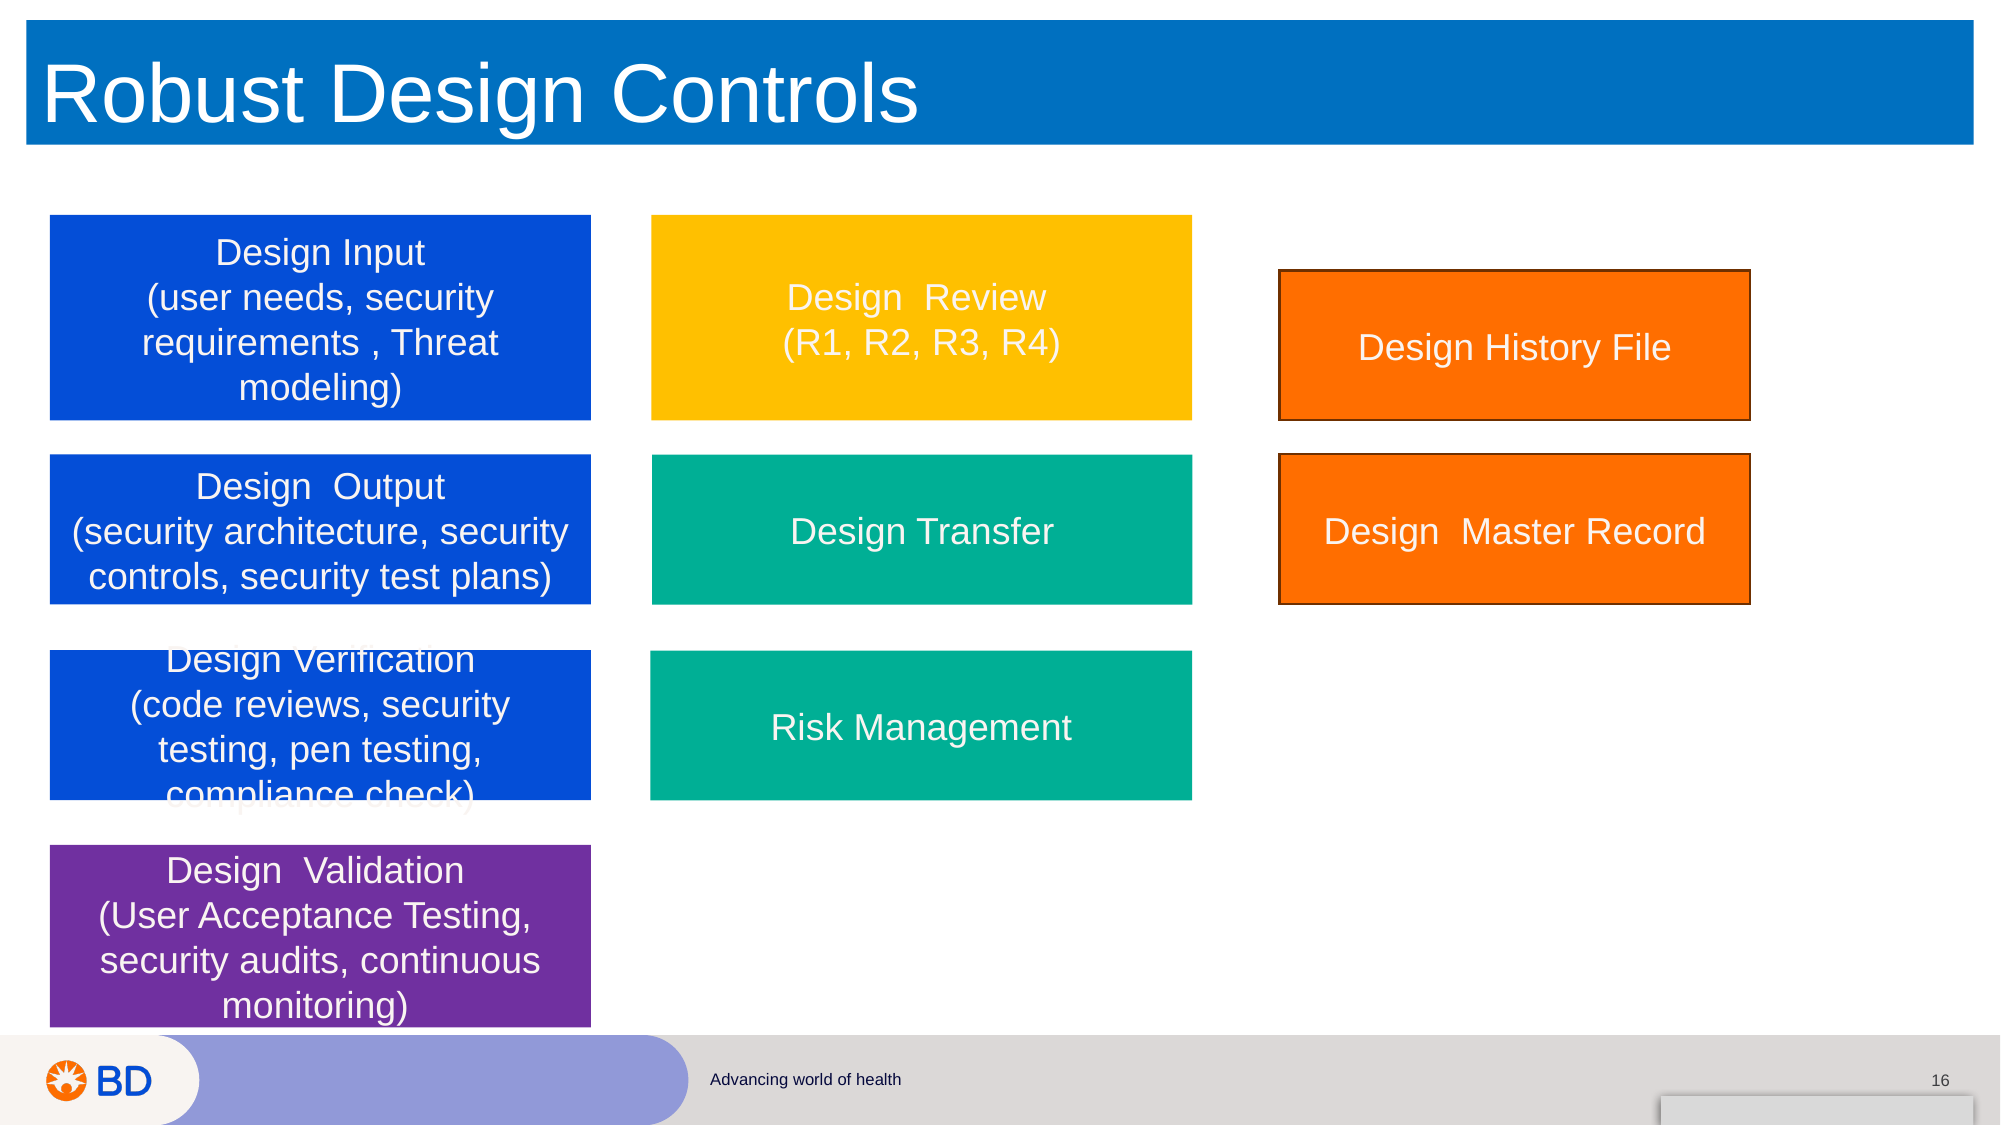

# Robust Design Controls
Design Input
(user needs, security requirements , Threat modeling)
Design  Review
(R1, R2, R3, R4)
Design History File
Design  Master Record
Design  Output
(security architecture, security controls, security test plans)
Design Transfer
Design Verification
(code reviews, security testing, pen testing, compliance check)
Risk Management
Design  Validation
(User Acceptance Testing,  security audits, continuous monitoring)

Advancing world of health